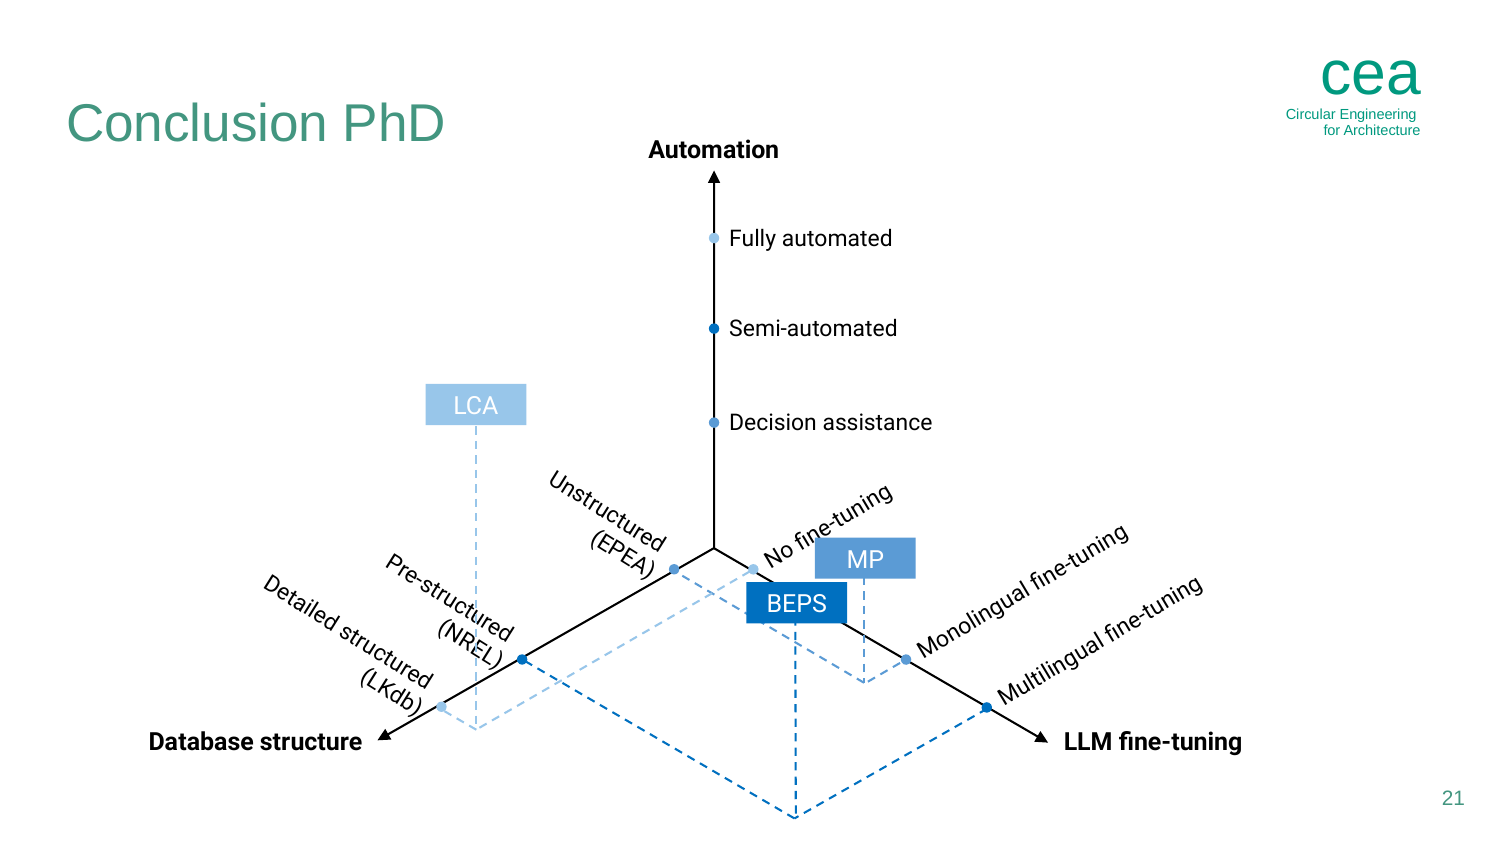

# Conclusion PhD
Automation
Fully automated

Semi-automated

LCA
Decision assistance

Unstructured
(EPEA)
No fine-tuning
MP
Pre-structured
(NREL)
Monolingual fine-tuning

Detailed structured
(LKdb)
BEPS
Multilingual fine-tuning

Database structure
LLM fine-tuning
21